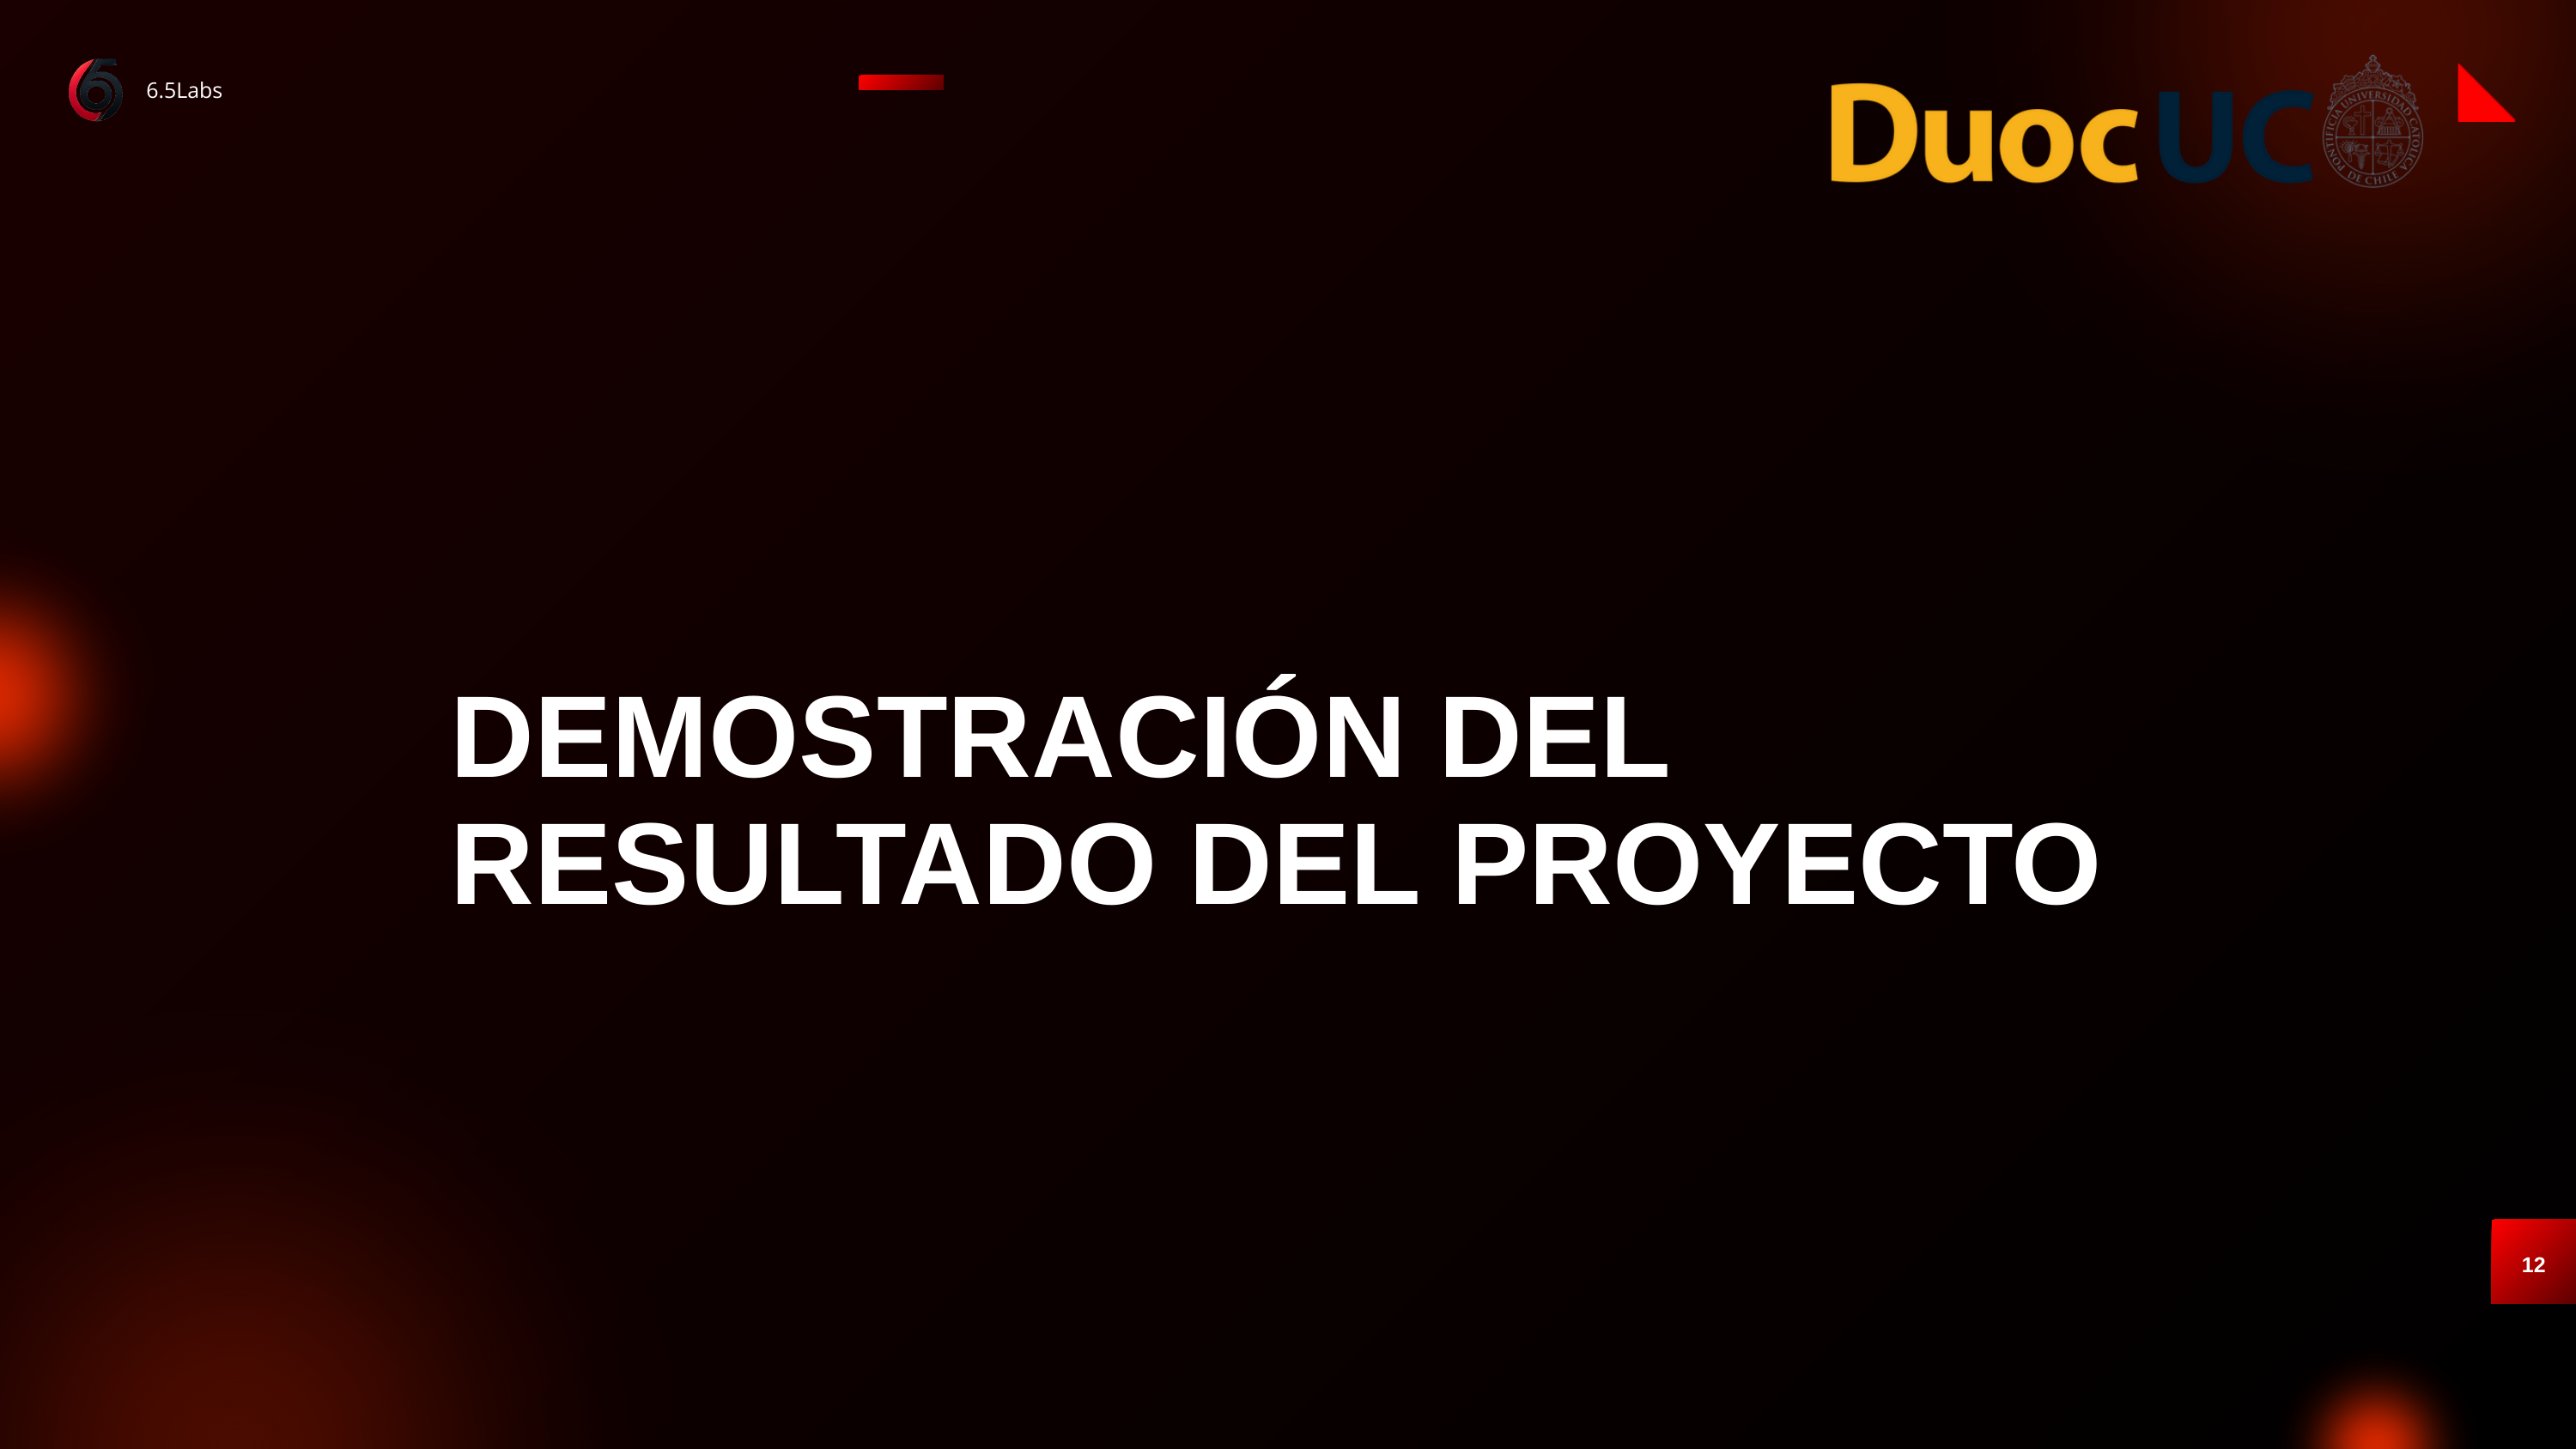

6.5Labs

DEMOSTRACIÓN DEL RESULTADO DEL PROYECTO

12